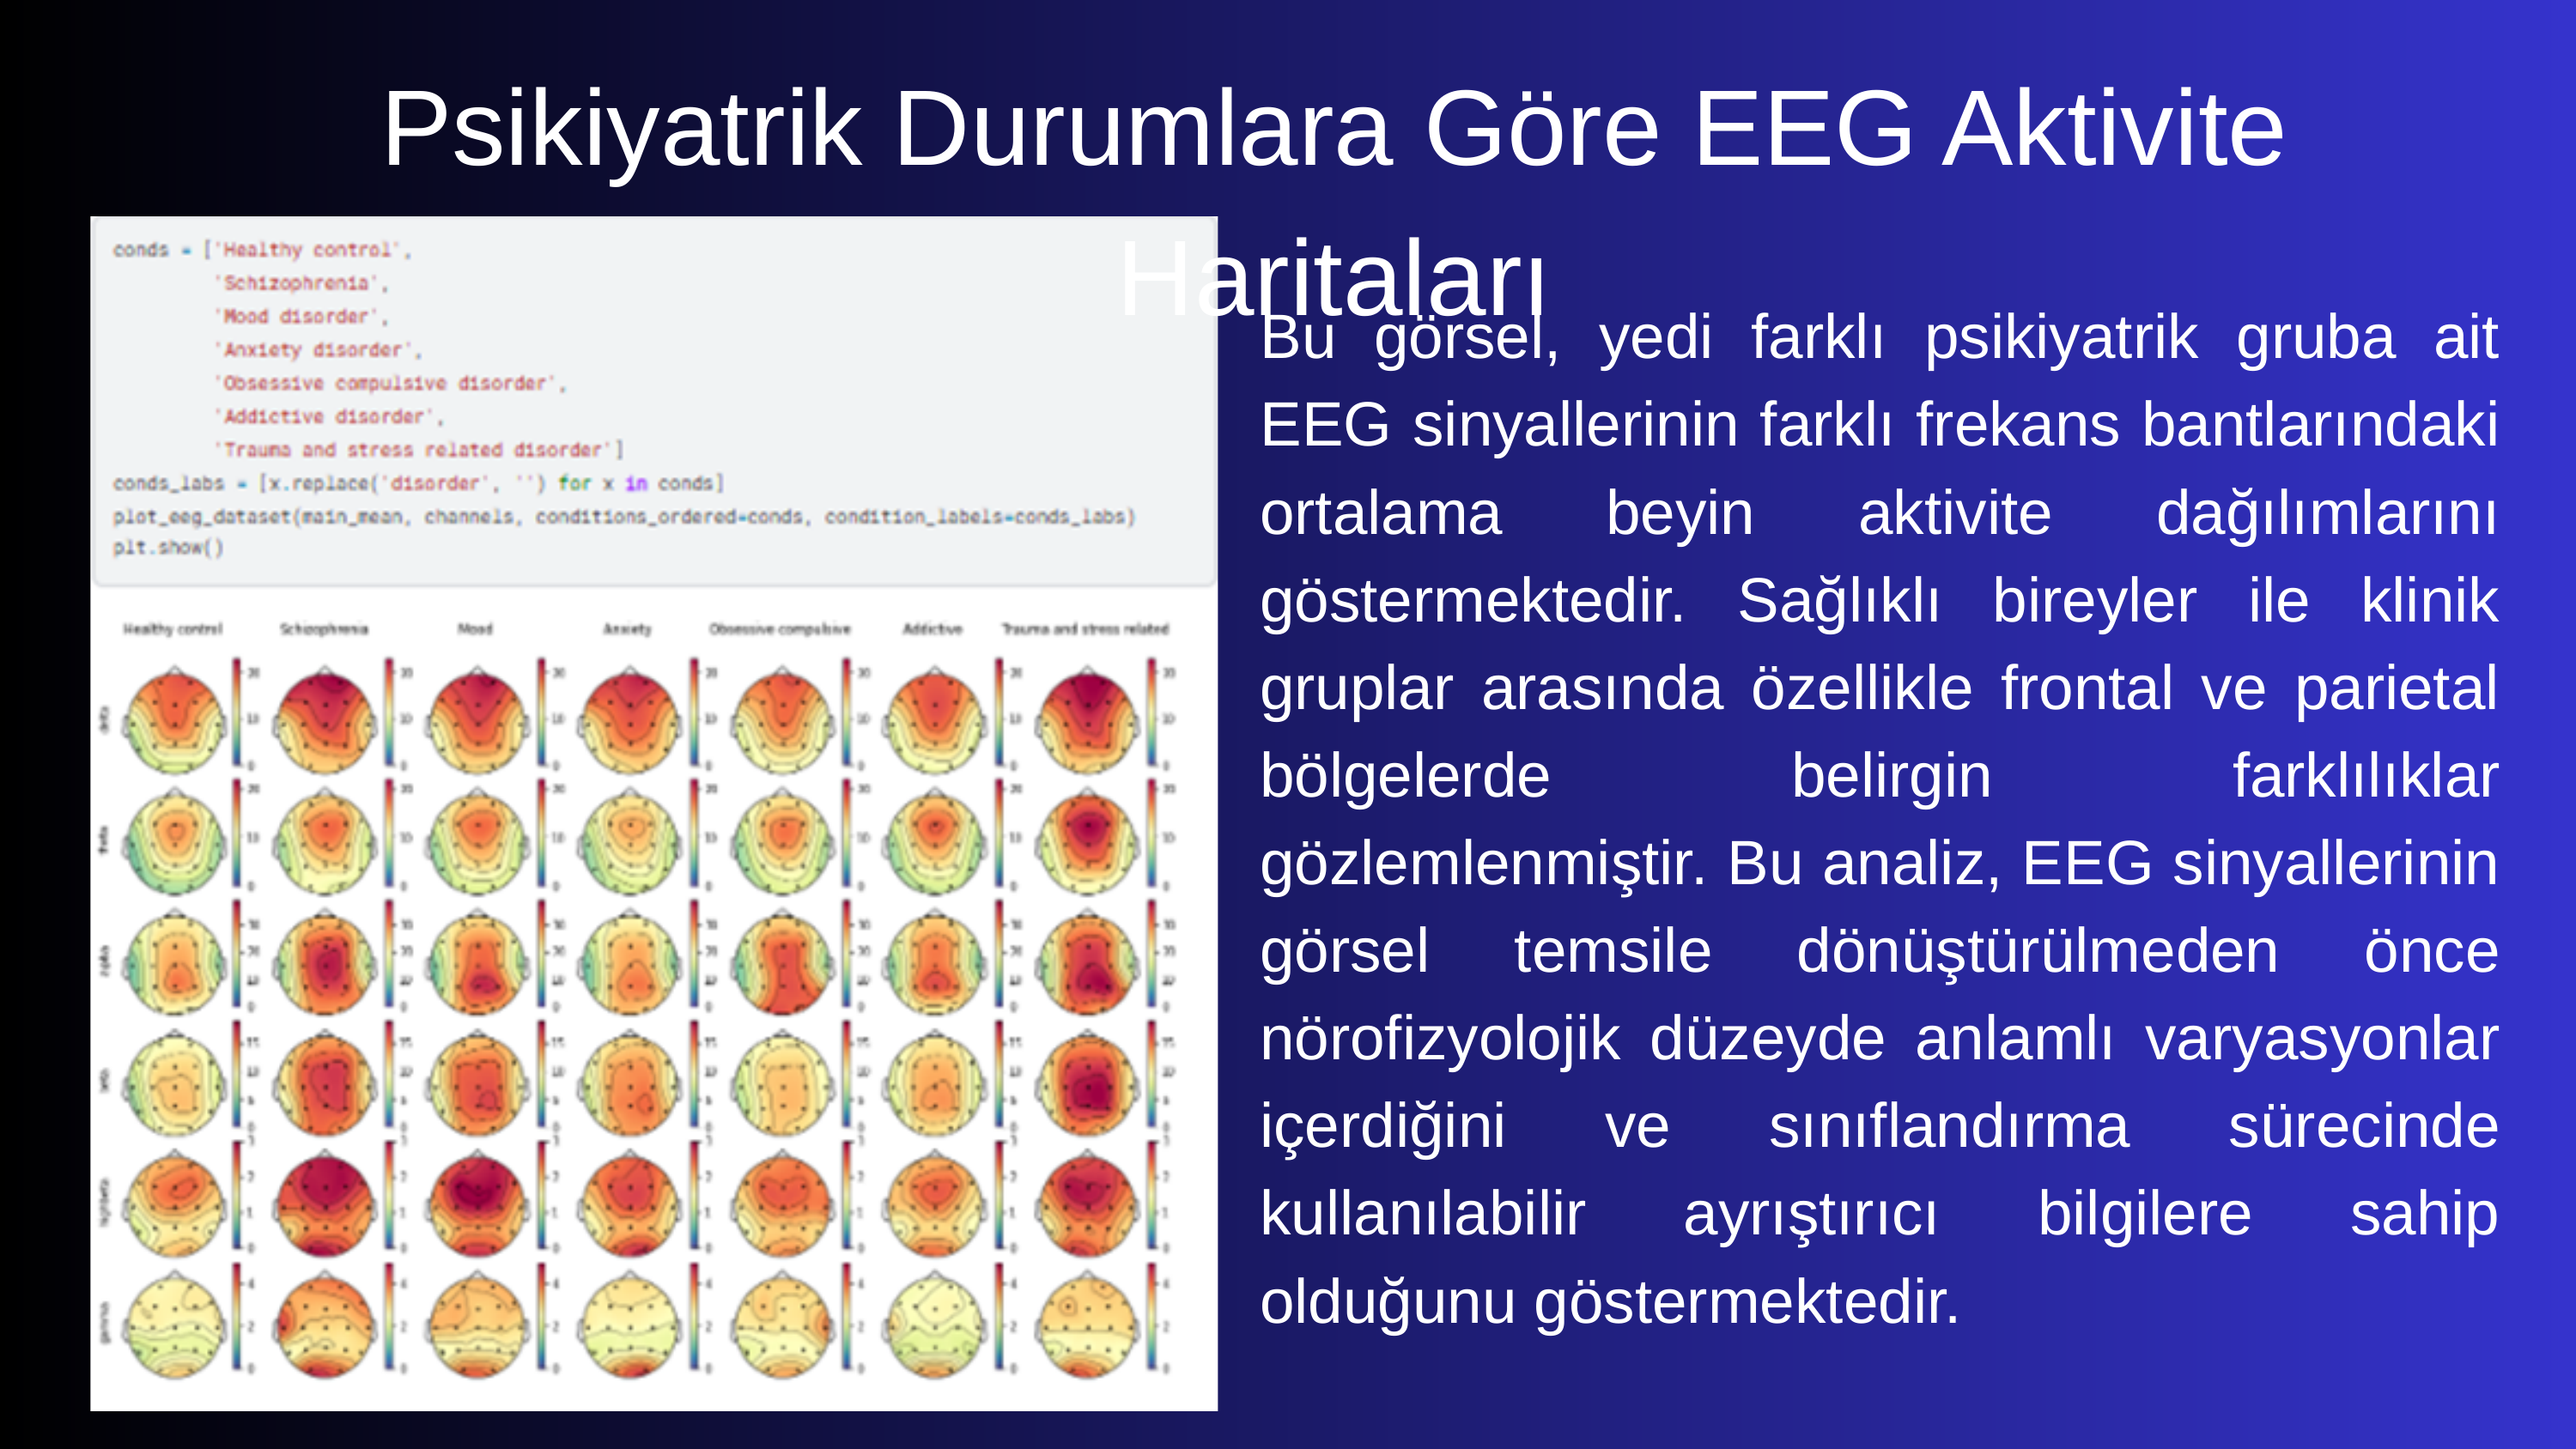

Psikiyatrik Durumlara Göre EEG Aktivite Haritaları

Bu görsel, yedi farklı psikiyatrik gruba ait EEG sinyallerinin farklı frekans bantlarındaki ortalama beyin aktivite dağılımlarını göstermektedir. Sağlıklı bireyler ile klinik gruplar arasında özellikle frontal ve parietal bölgelerde belirgin farklılıklar gözlemlenmiştir. Bu analiz, EEG sinyallerinin görsel temsile dönüştürülmeden önce nörofizyolojik düzeyde anlamlı varyasyonlar içerdiğini ve sınıflandırma sürecinde kullanılabilir ayrıştırıcı bilgilere sahip olduğunu göstermektedir.